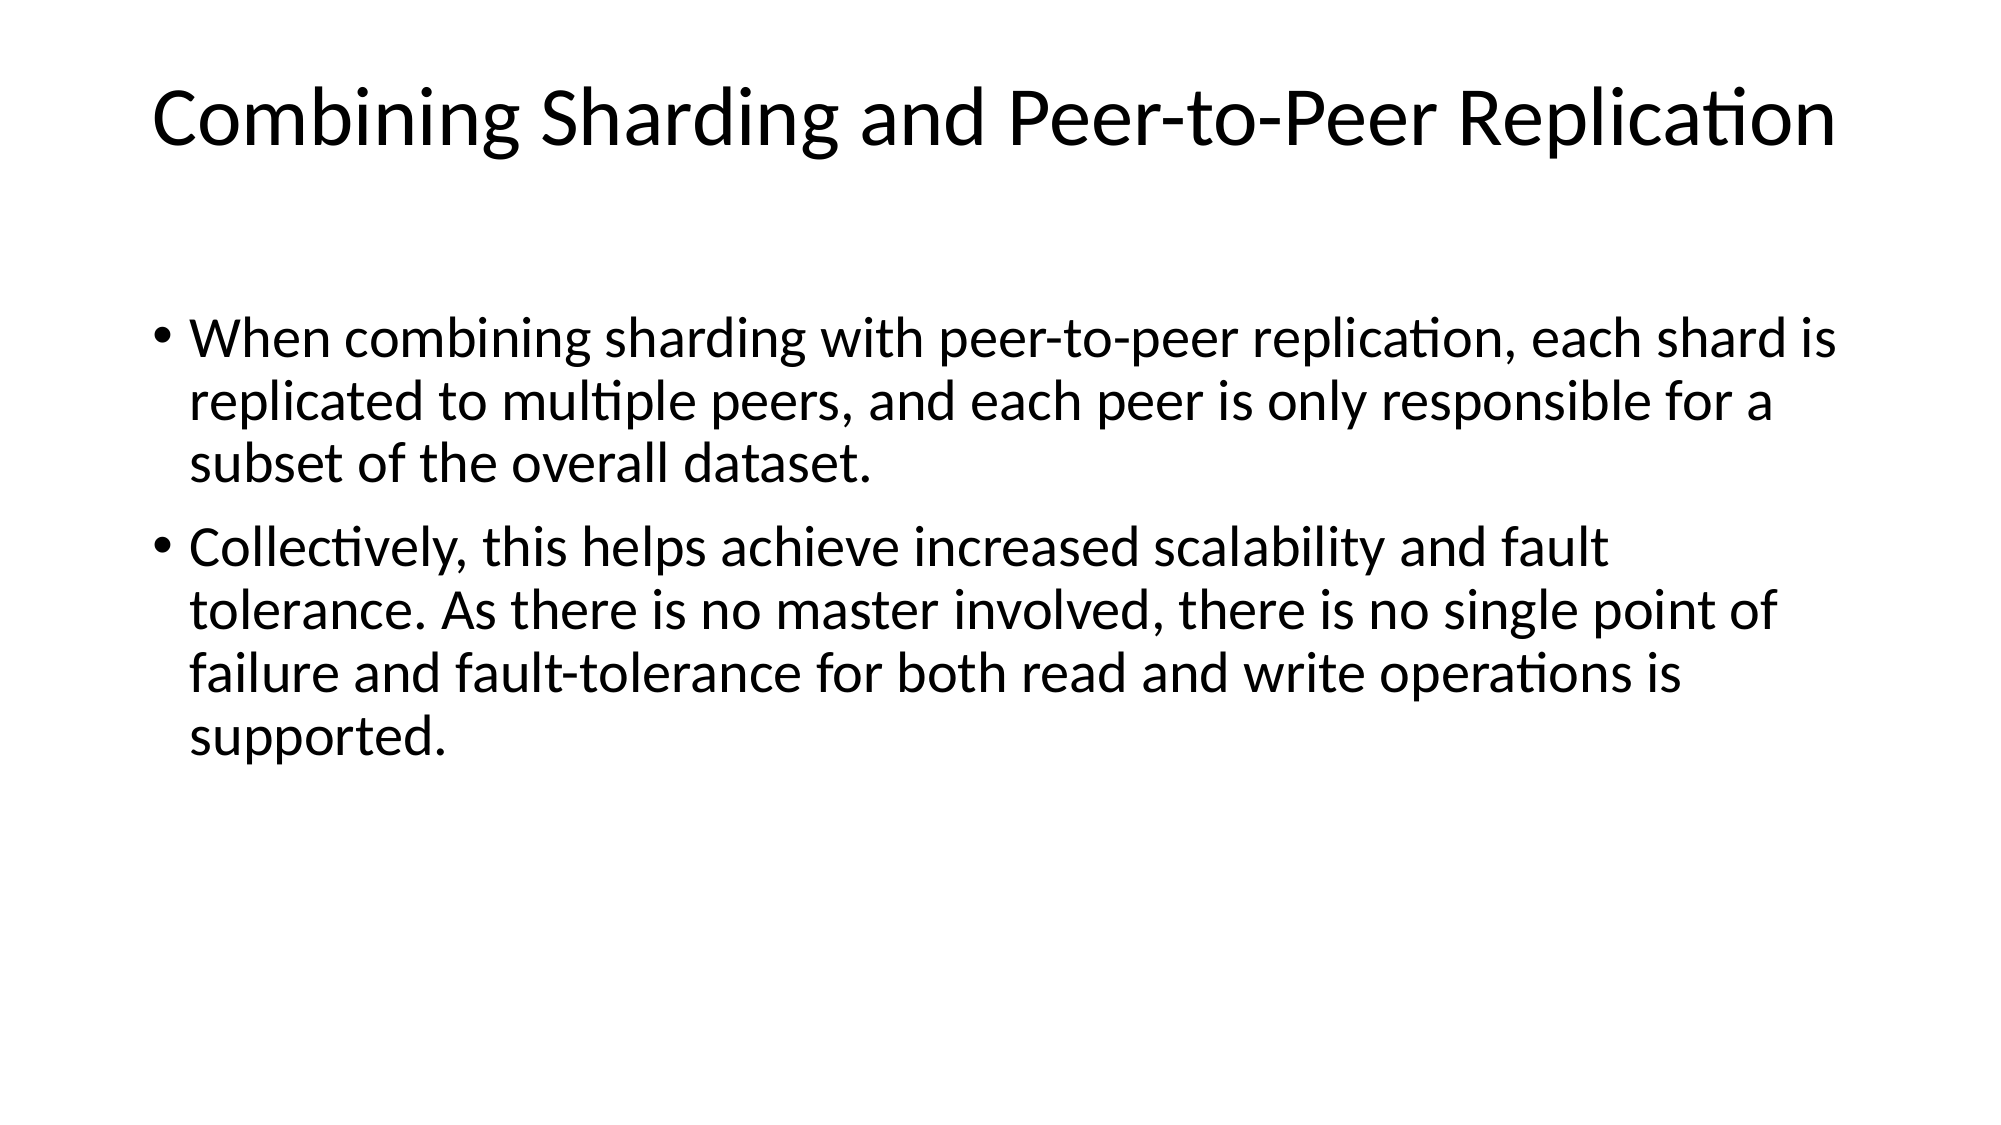

# Combining Sharding and Peer-to-Peer Replication
When combining sharding with peer-to-peer replication, each shard is replicated to multiple peers, and each peer is only responsible for a subset of the overall dataset.
Collectively, this helps achieve increased scalability and fault tolerance. As there is no master involved, there is no single point of failure and fault-tolerance for both read and write operations is supported.